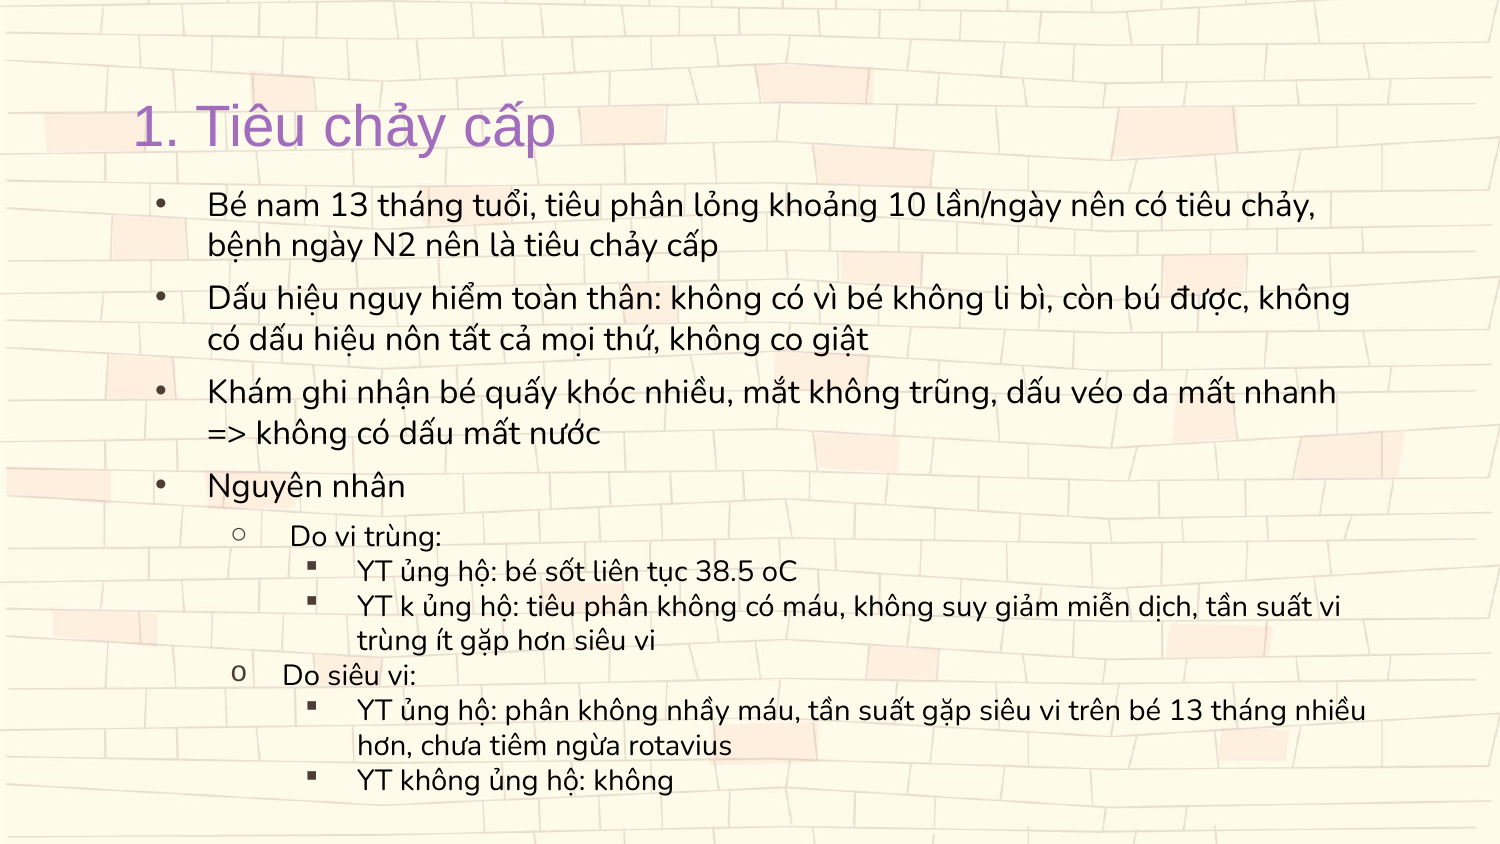

# 1. Tiêu chảy cấp
Bé nam 13 tháng tuổi, tiêu phân lỏng khoảng 10 lần/ngày nên có tiêu chảy, bệnh ngày N2 nên là tiêu chảy cấp
Dấu hiệu nguy hiểm toàn thân: không có vì bé không li bì, còn bú được, không có dấu hiệu nôn tất cả mọi thứ, không co giật
Khám ghi nhận bé quấy khóc nhiều, mắt không trũng, dấu véo da mất nhanh => không có dấu mất nước
Nguyên nhân
 Do vi trùng:
YT ủng hộ: bé sốt liên tục 38.5 oC
YT k ủng hộ: tiêu phân không có máu, không suy giảm miễn dịch, tần suất vi trùng ít gặp hơn siêu vi
Do siêu vi:
YT ủng hộ: phân không nhầy máu, tần suất gặp siêu vi trên bé 13 tháng nhiều hơn, chưa tiêm ngừa rotavius
YT không ủng hộ: không